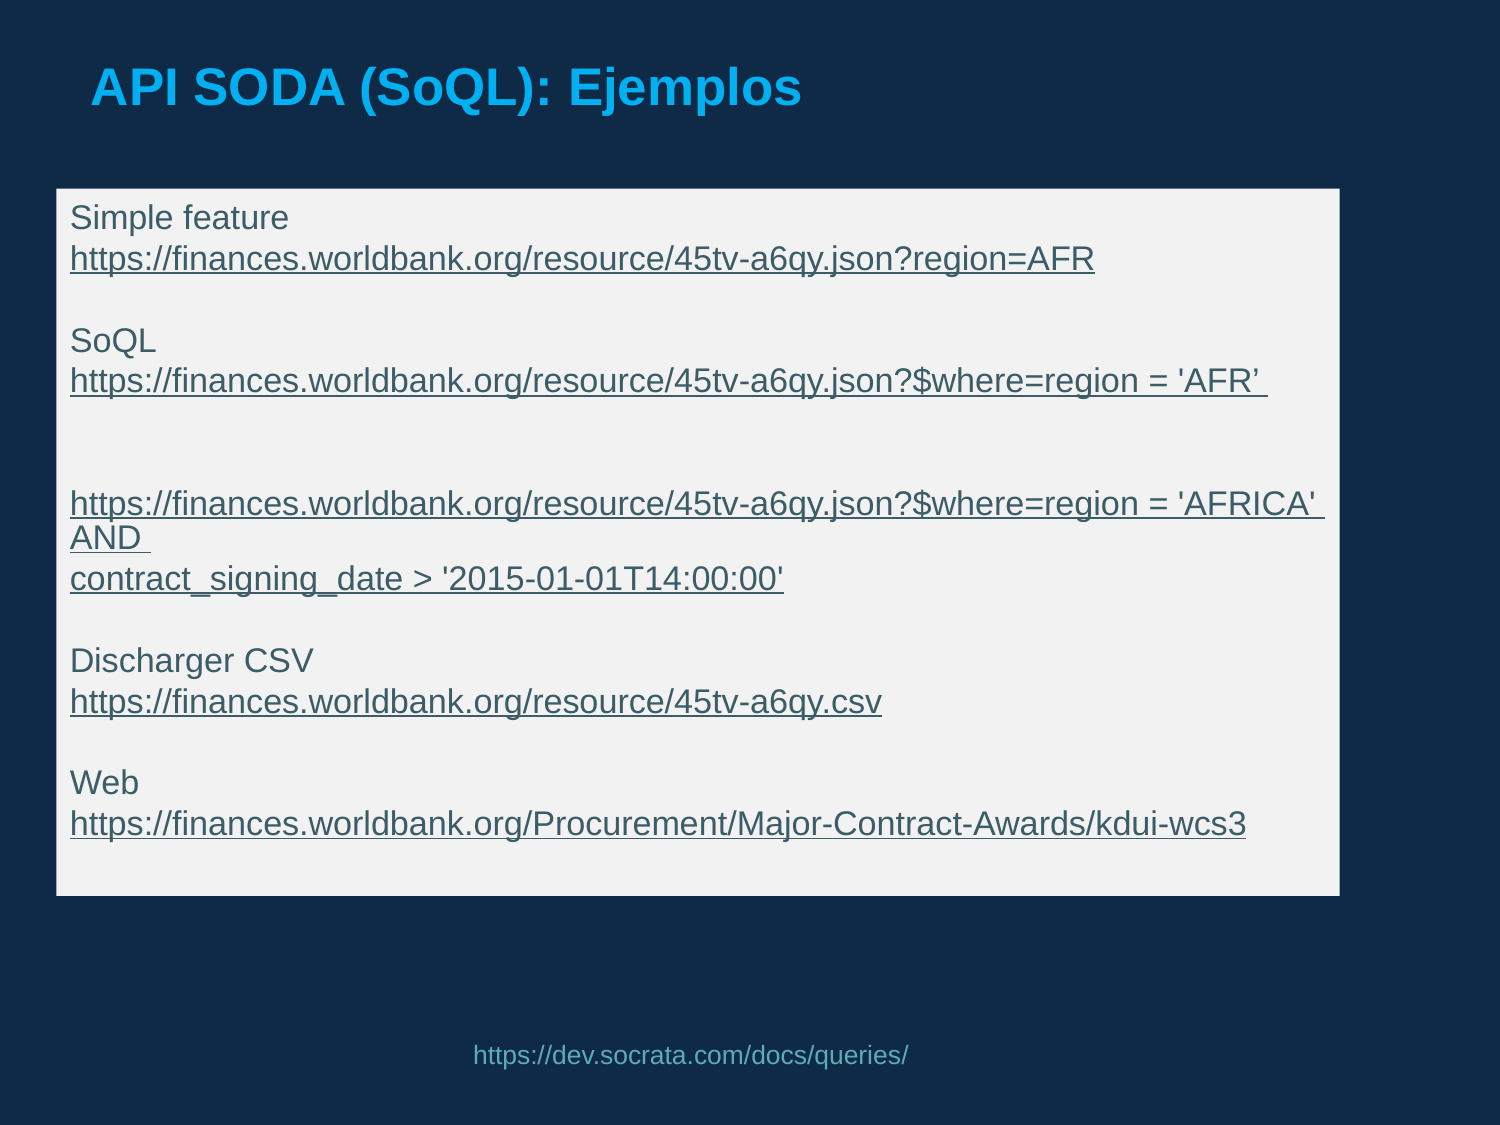

API SODA (SoQL): Ejemplos
Simple feature
https://finances.worldbank.org/resource/45tv-a6qy.json?region=AFR

SoQL
https://finances.worldbank.org/resource/45tv-a6qy.json?$where=region = 'AFR’

https://finances.worldbank.org/resource/45tv-a6qy.json?$where=region = 'AFRICA' AND contract_signing_date > '2015-01-01T14:00:00'

Discharger CSV
https://finances.worldbank.org/resource/45tv-a6qy.csv

Web
https://finances.worldbank.org/Procurement/Major-Contract-Awards/kdui-wcs3

https://dev.socrata.com/docs/queries/